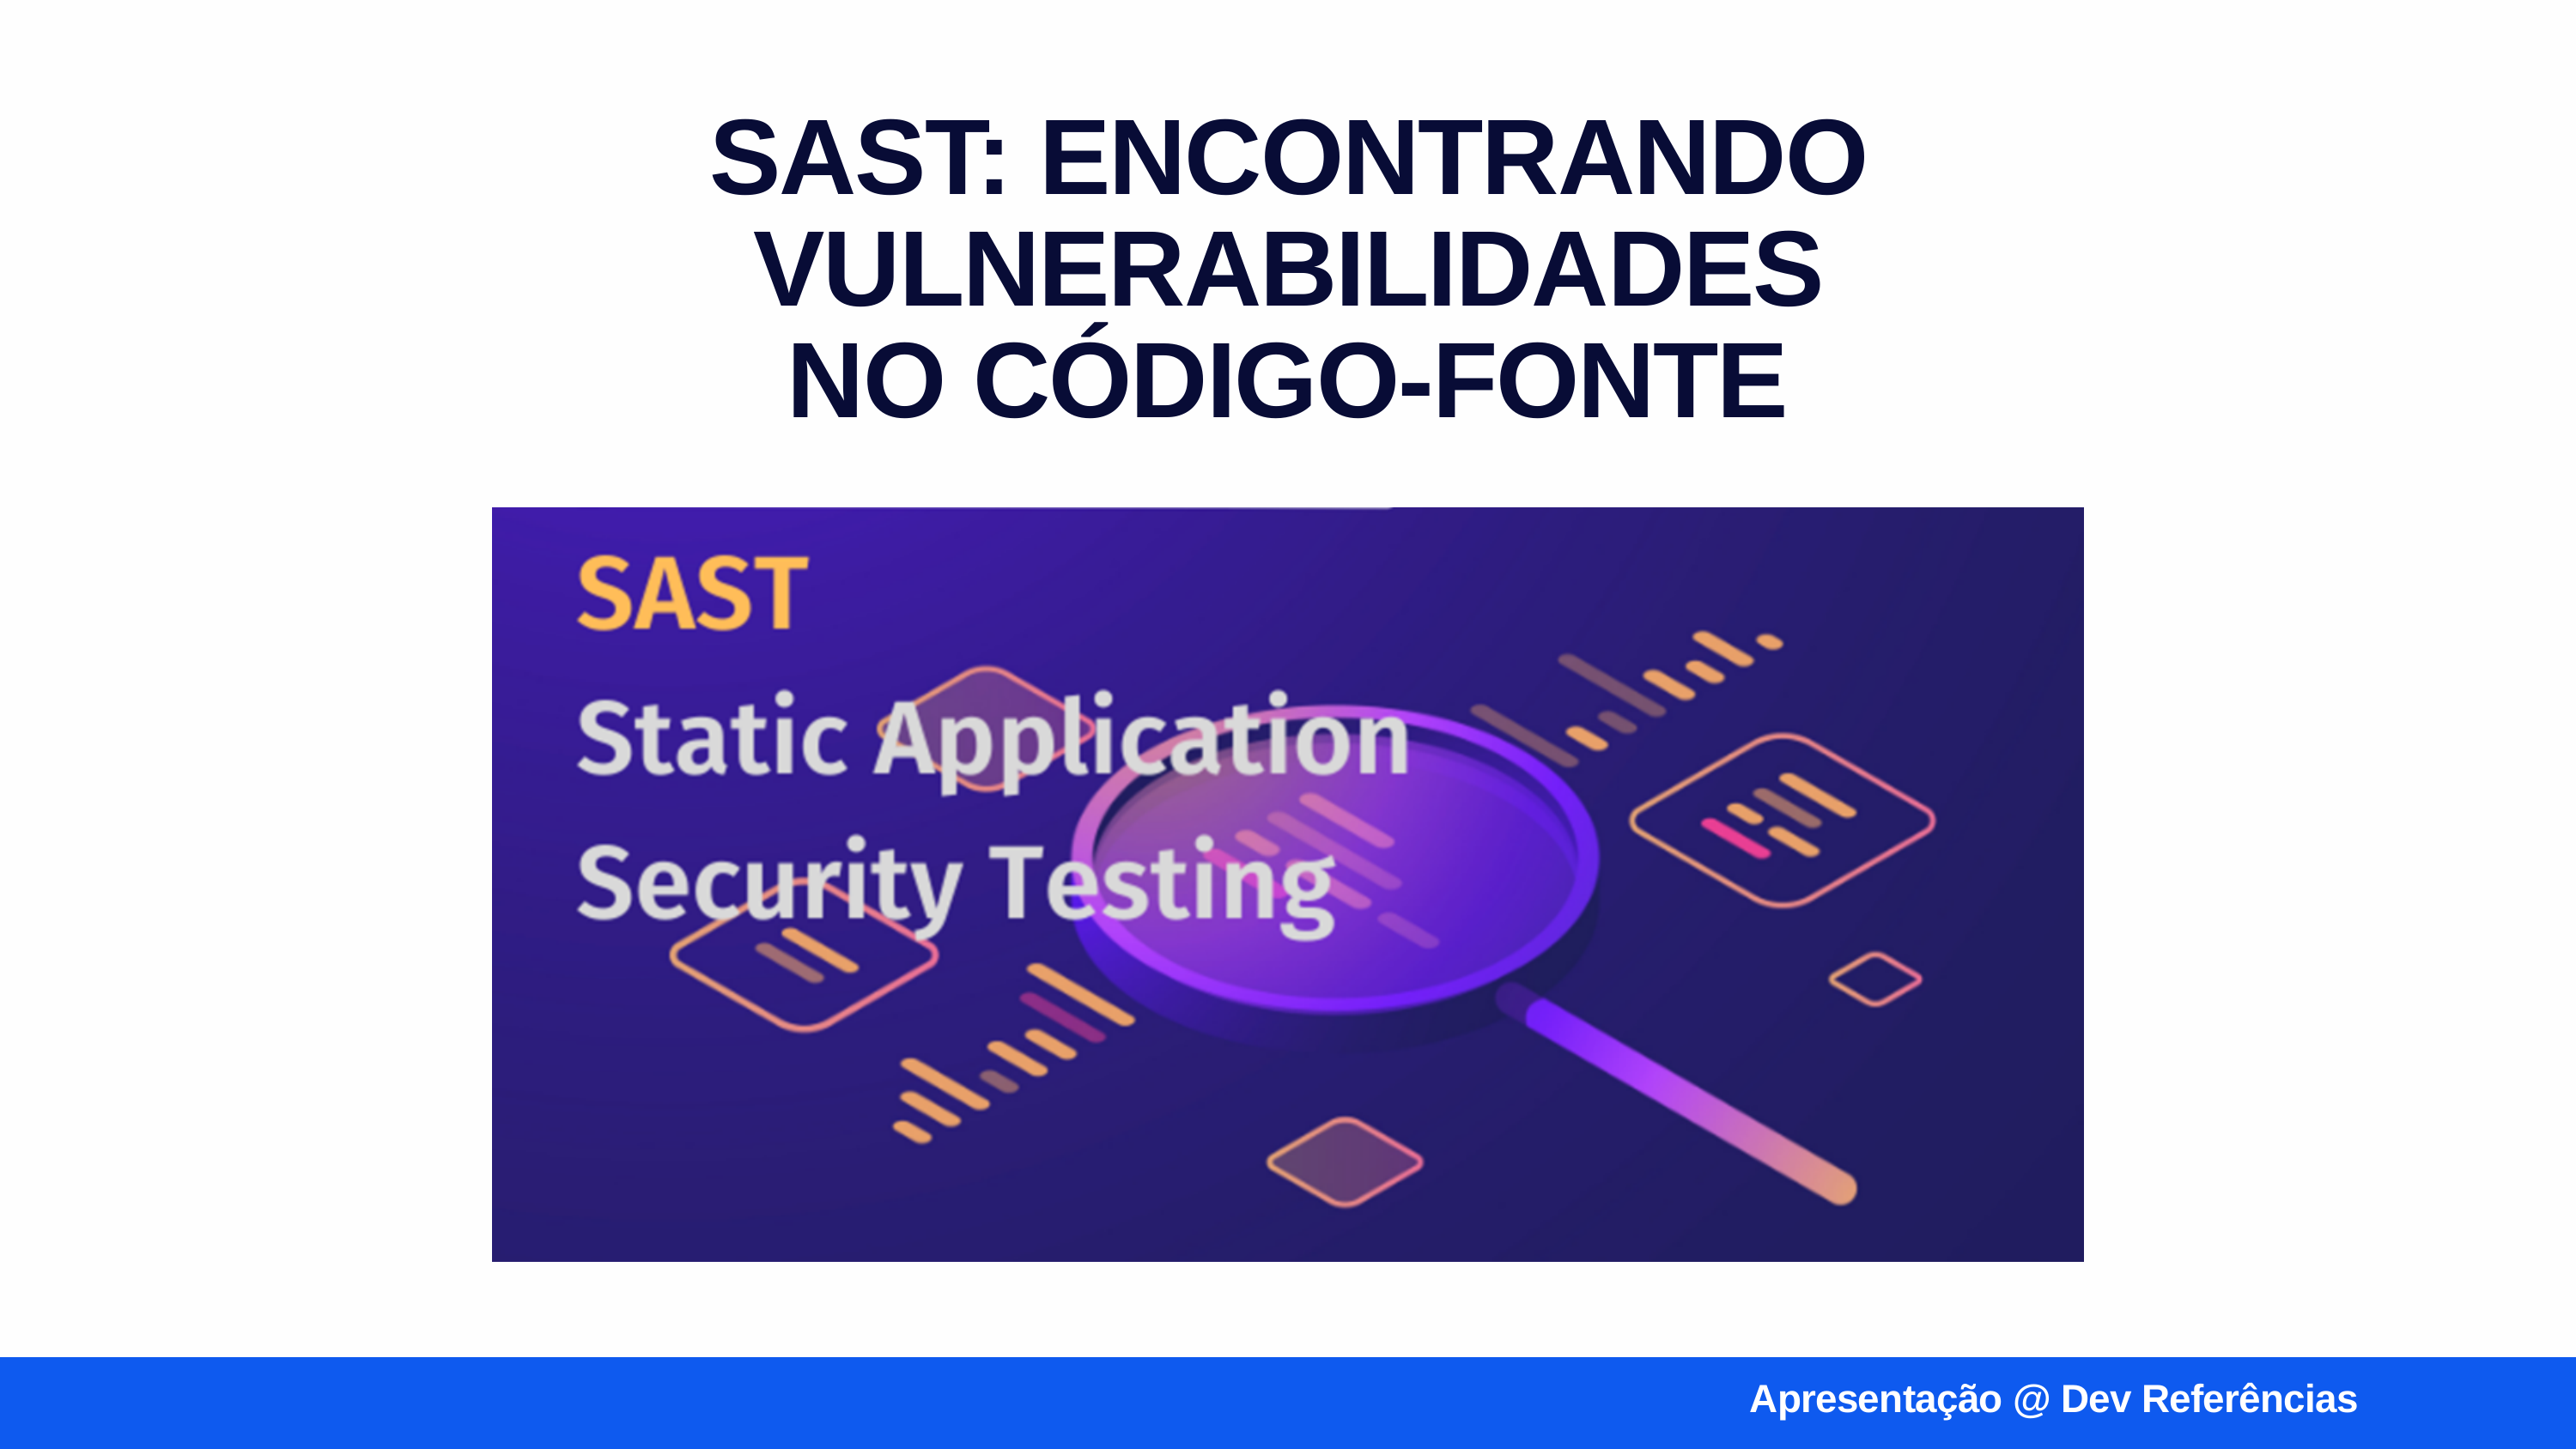

SAST: ENCONTRANDO VULNERABILIDADES NO CÓDIGO-FONTE

Apresentação @ Dev Referências